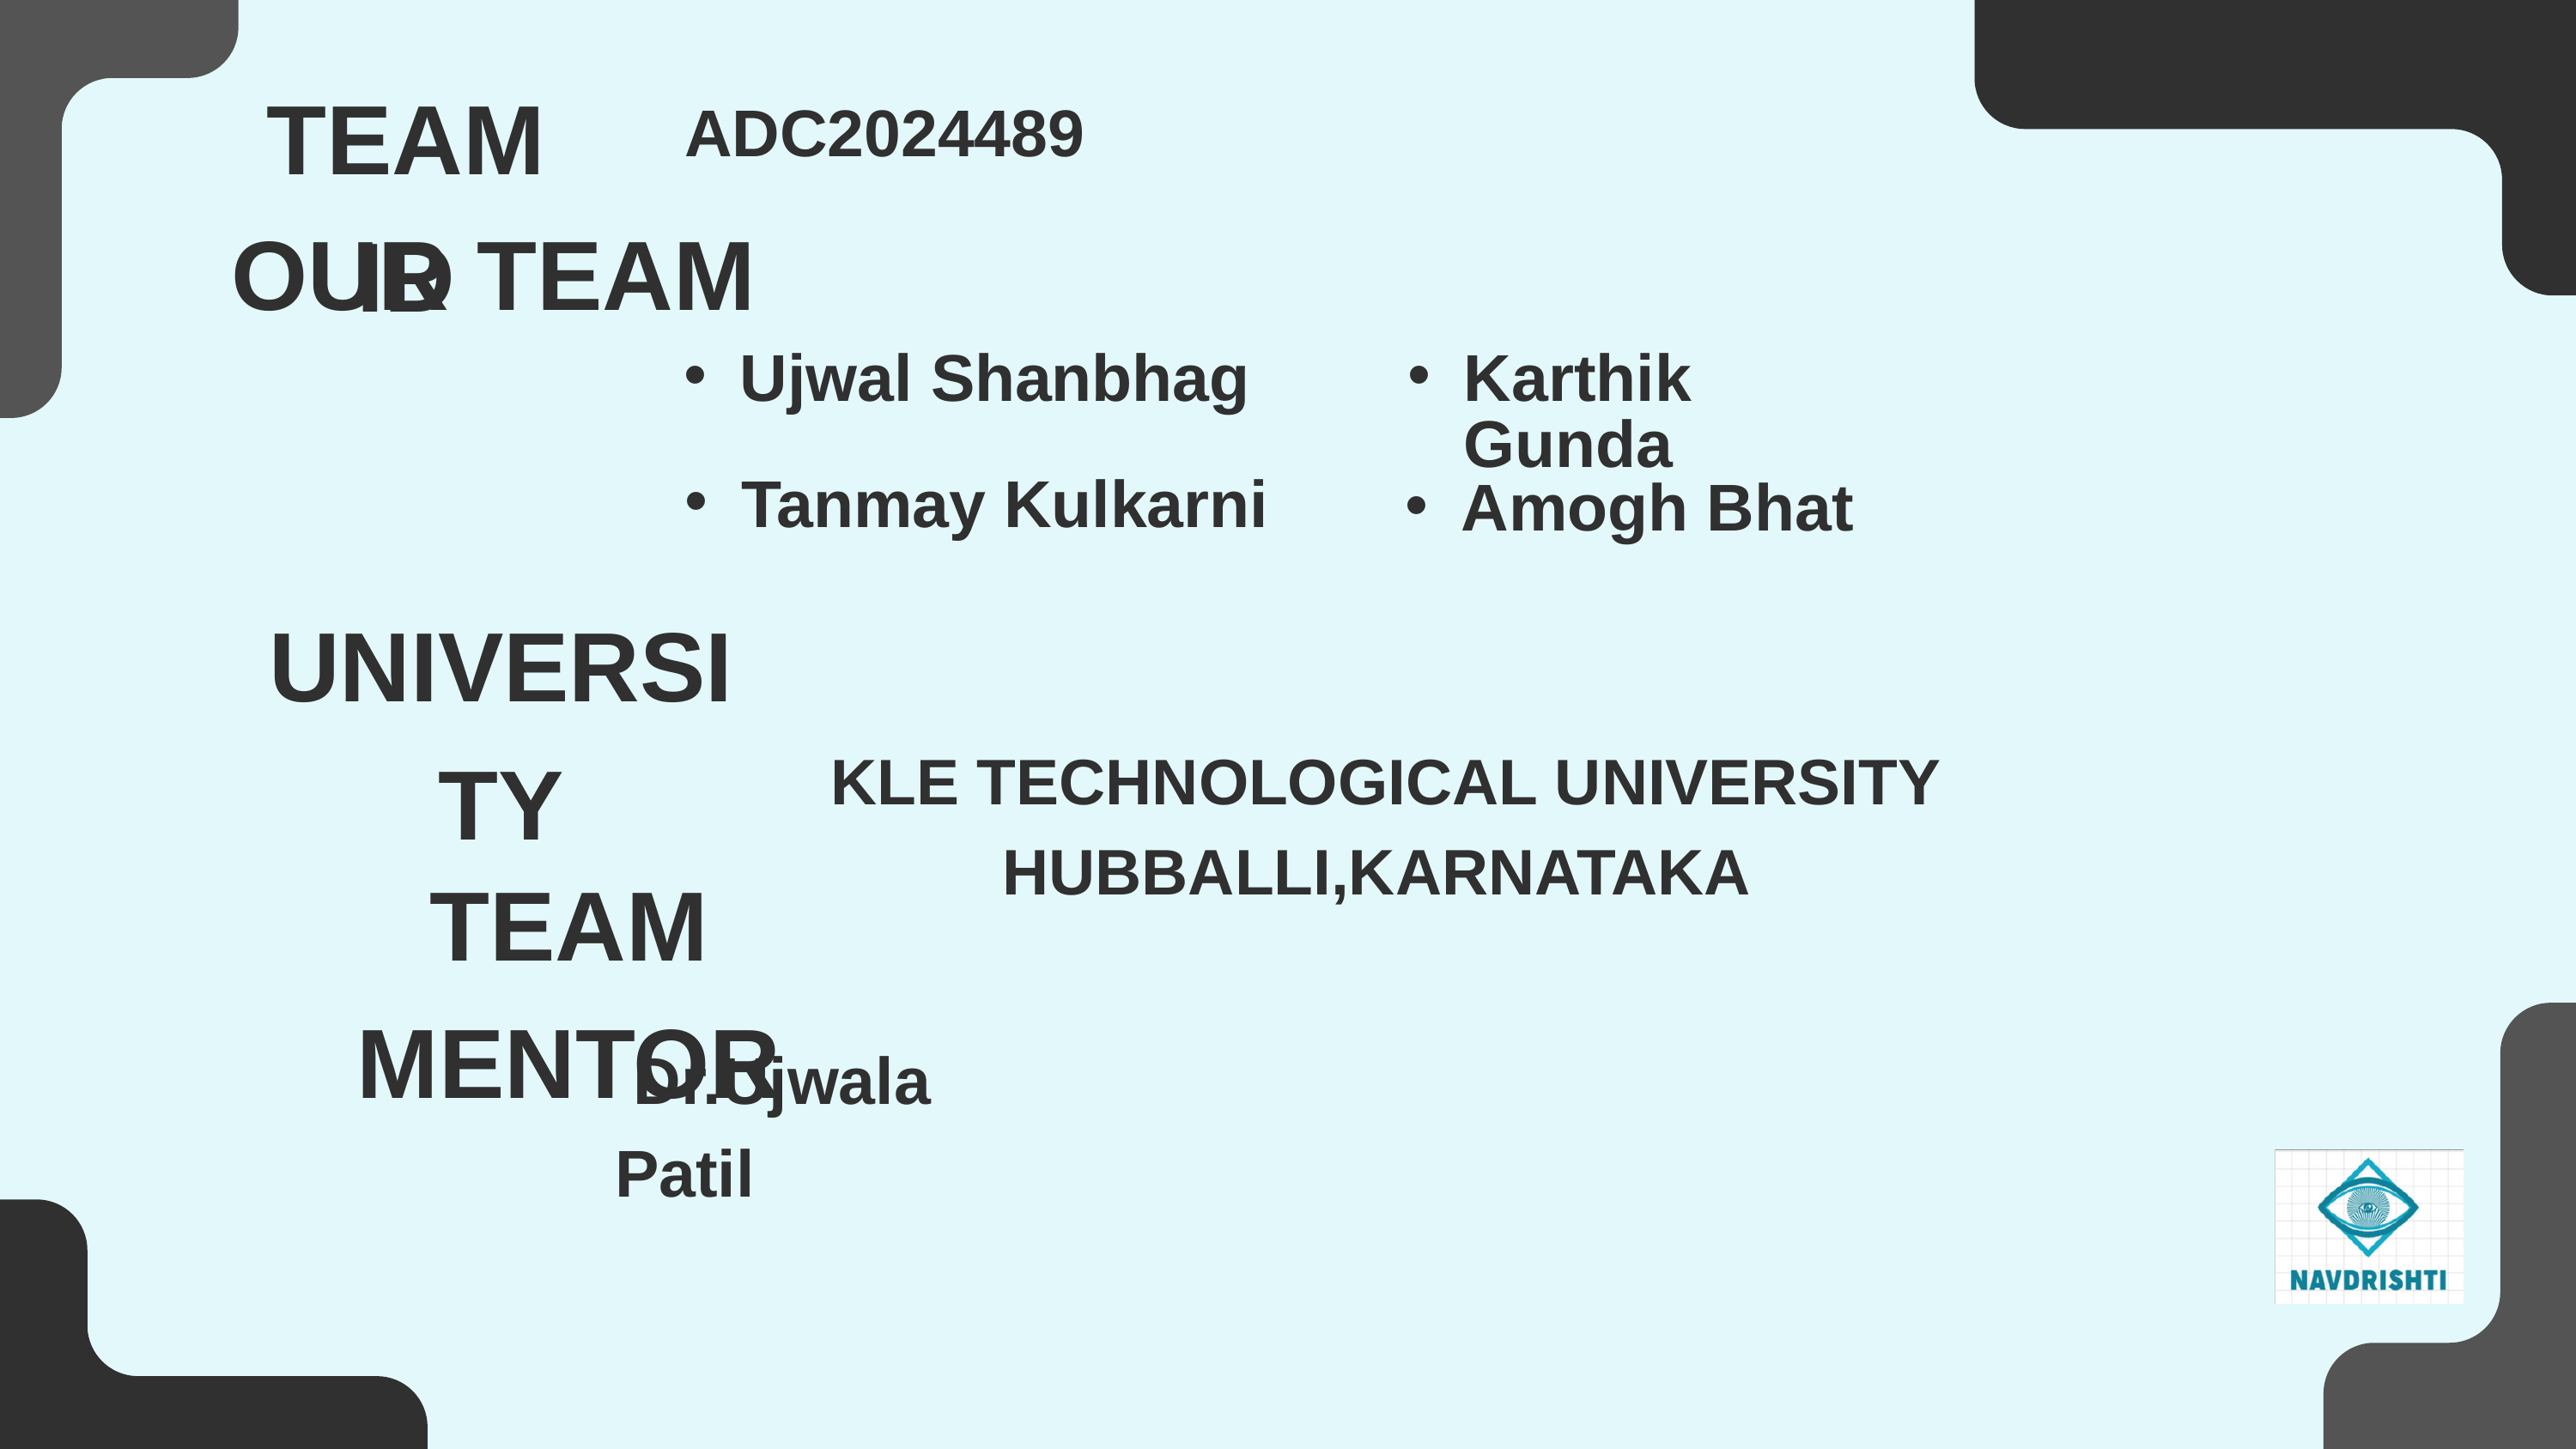

TEAM ID
 ADC2024489
OUR TEAM
Ujwal Shanbhag
Karthik Gunda
Tanmay Kulkarni
Amogh Bhat
UNIVERSITY
 KLE TECHNOLOGICAL UNIVERSITY HUBBALLI,KARNATAKA
TEAM MENTOR

 Dr.Ujwala Patil